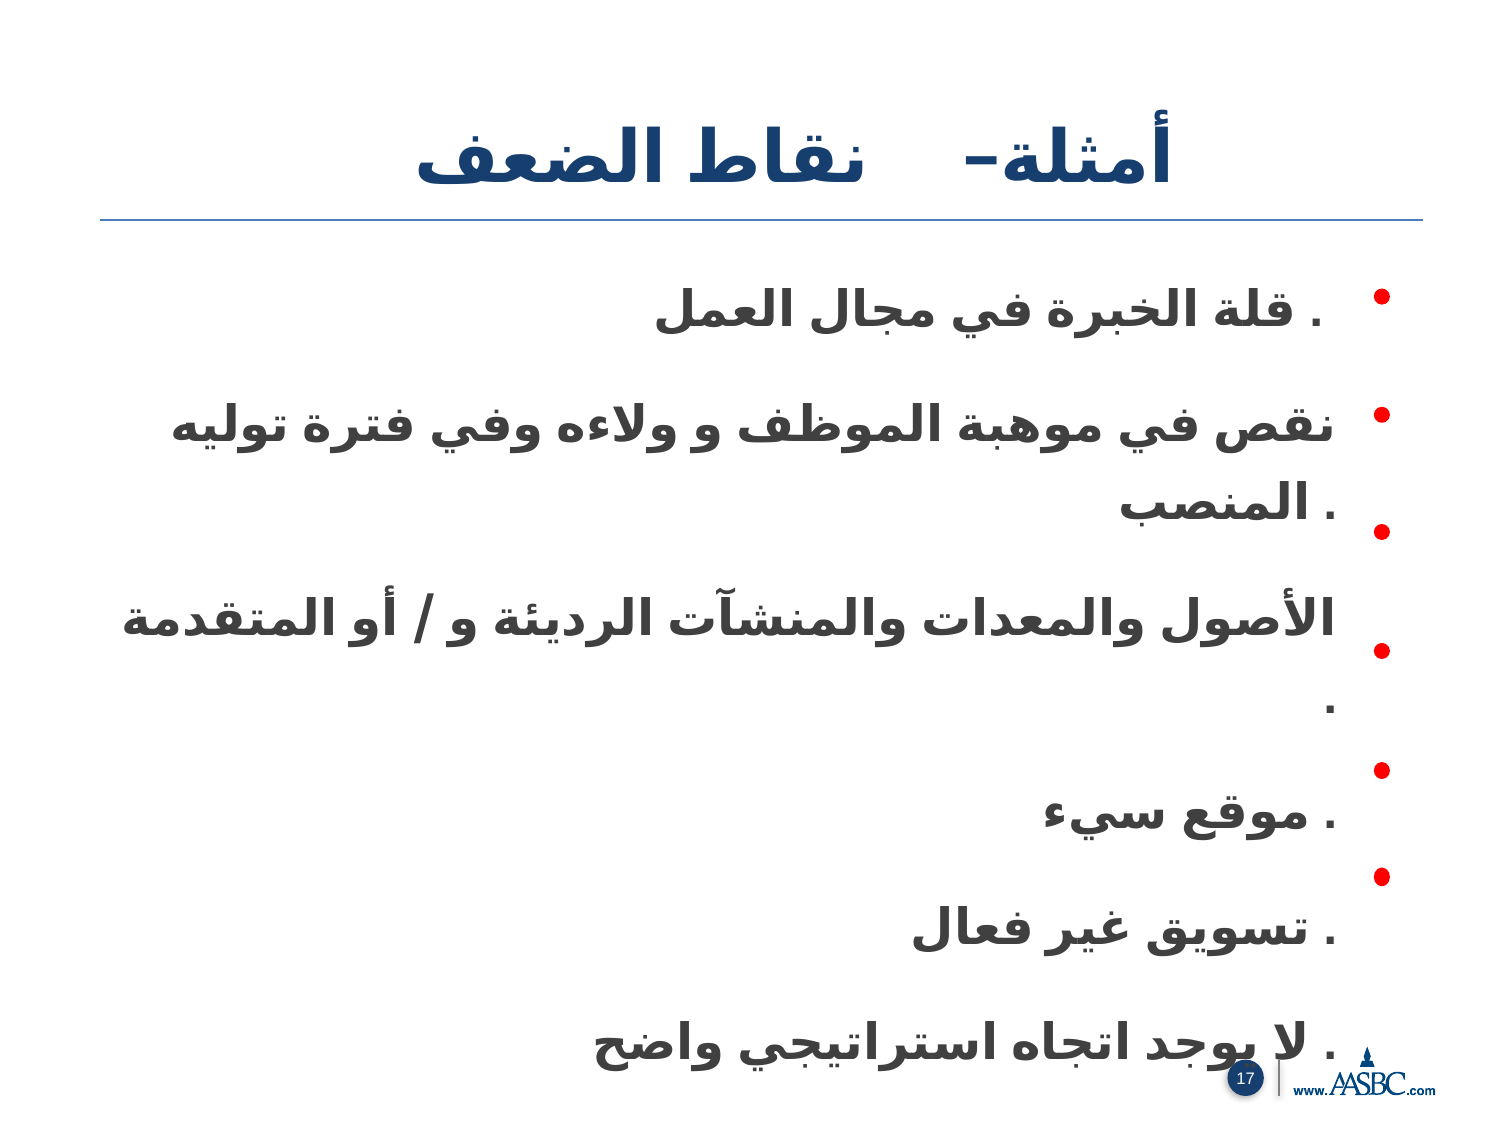

أمثلة–     نقاط الضعف
 قلة الخبرة في مجال العمل .
نقص في موهبة الموظف و ولاءه وفي فترة توليه المنصب .
الأصول والمعدات والمنشآت الرديئة و / أو المتقدمة .
موقع سيء .
تسويق غير فعال .
لا يوجد اتجاه استراتيجي واضح .